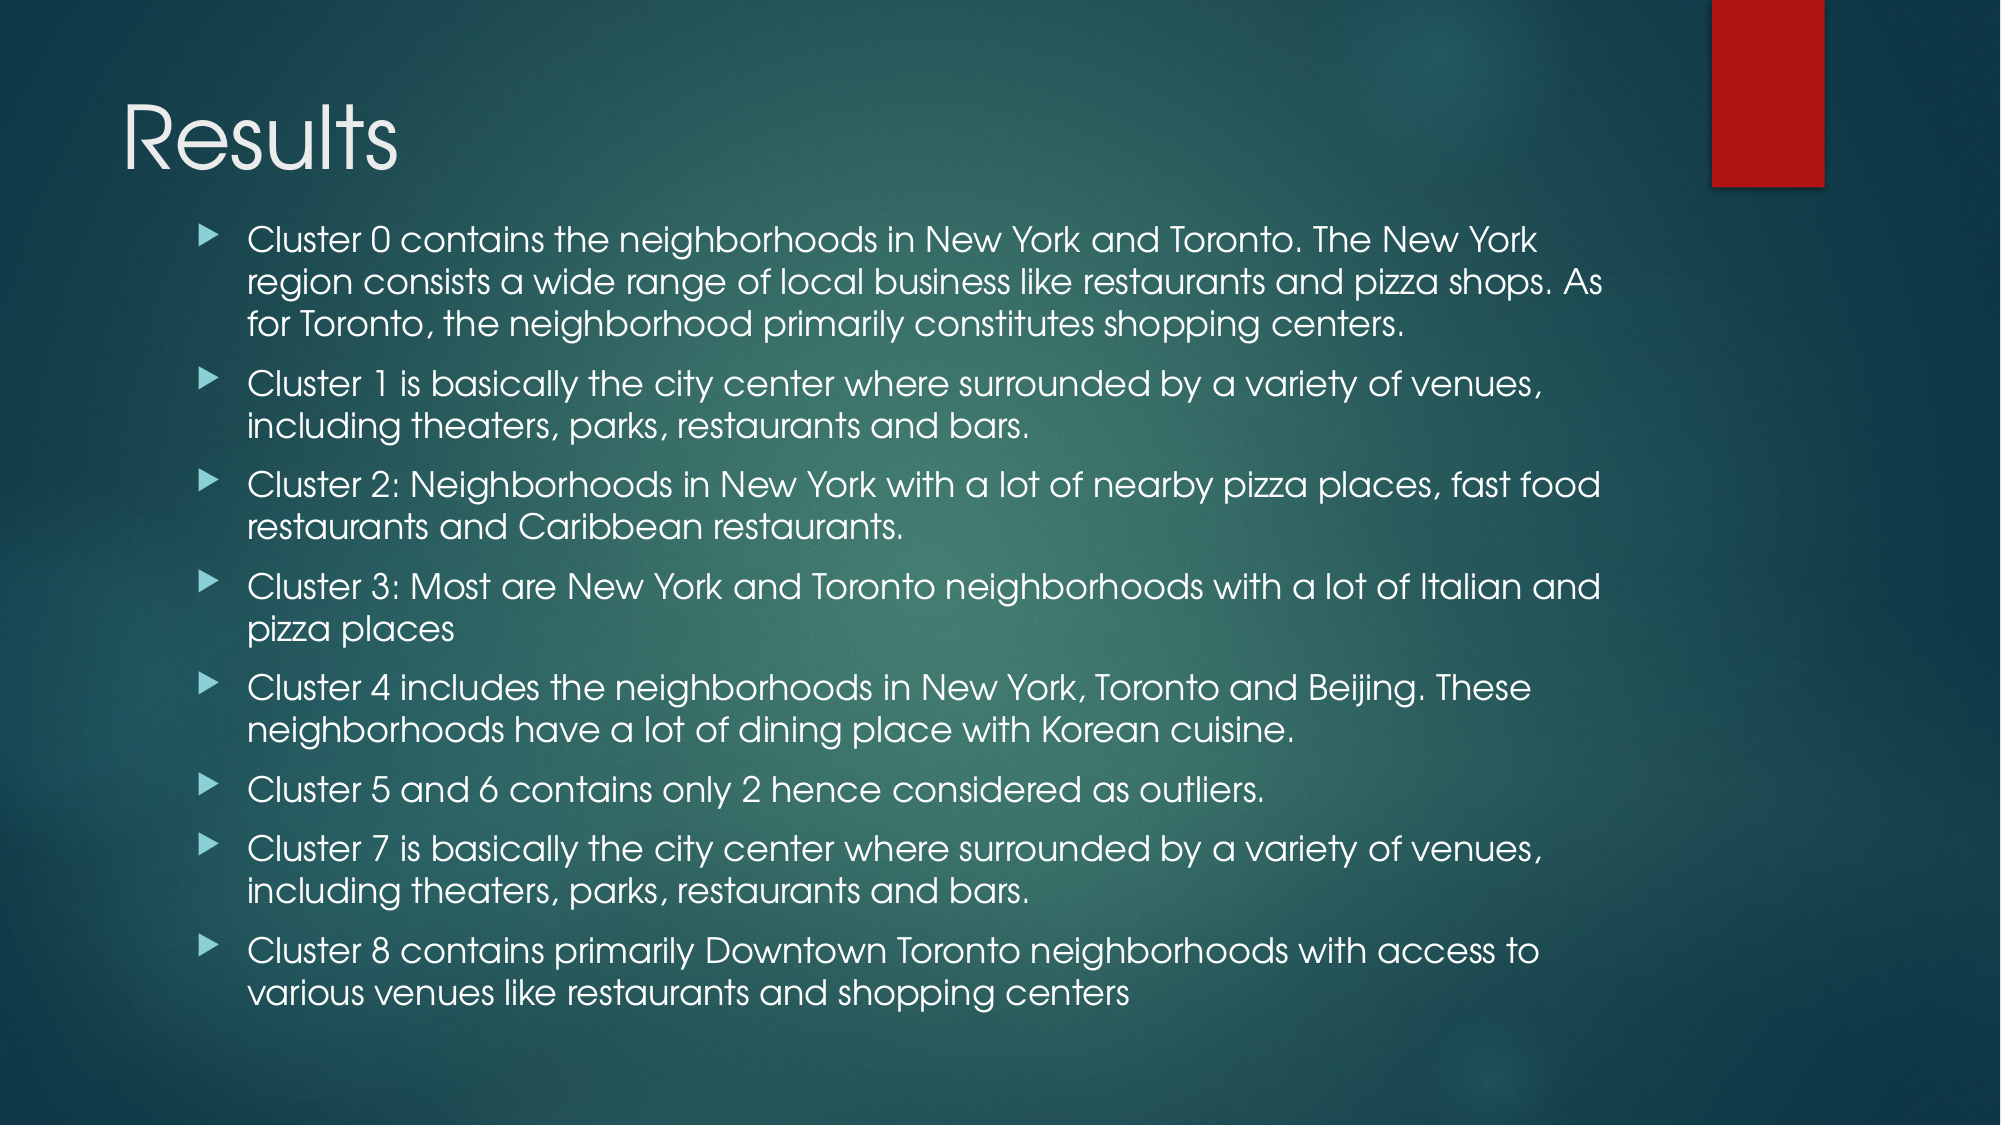

# Results
Cluster 0 contains the neighborhoods in New York and Toronto. The New York region consists a wide range of local business like restaurants and pizza shops. As for Toronto, the neighborhood primarily constitutes shopping centers.
Cluster 1 is basically the city center where surrounded by a variety of venues, including theaters, parks, restaurants and bars.
Cluster 2: Neighborhoods in New York with a lot of nearby pizza places, fast food restaurants and Caribbean restaurants.
Cluster 3: Most are New York and Toronto neighborhoods with a lot of Italian and pizza places
Cluster 4 includes the neighborhoods in New York, Toronto and Beijing. These neighborhoods have a lot of dining place with Korean cuisine.
Cluster 5 and 6 contains only 2 hence considered as outliers.
Cluster 7 is basically the city center where surrounded by a variety of venues, including theaters, parks, restaurants and bars.
Cluster 8 contains primarily Downtown Toronto neighborhoods with access to various venues like restaurants and shopping centers